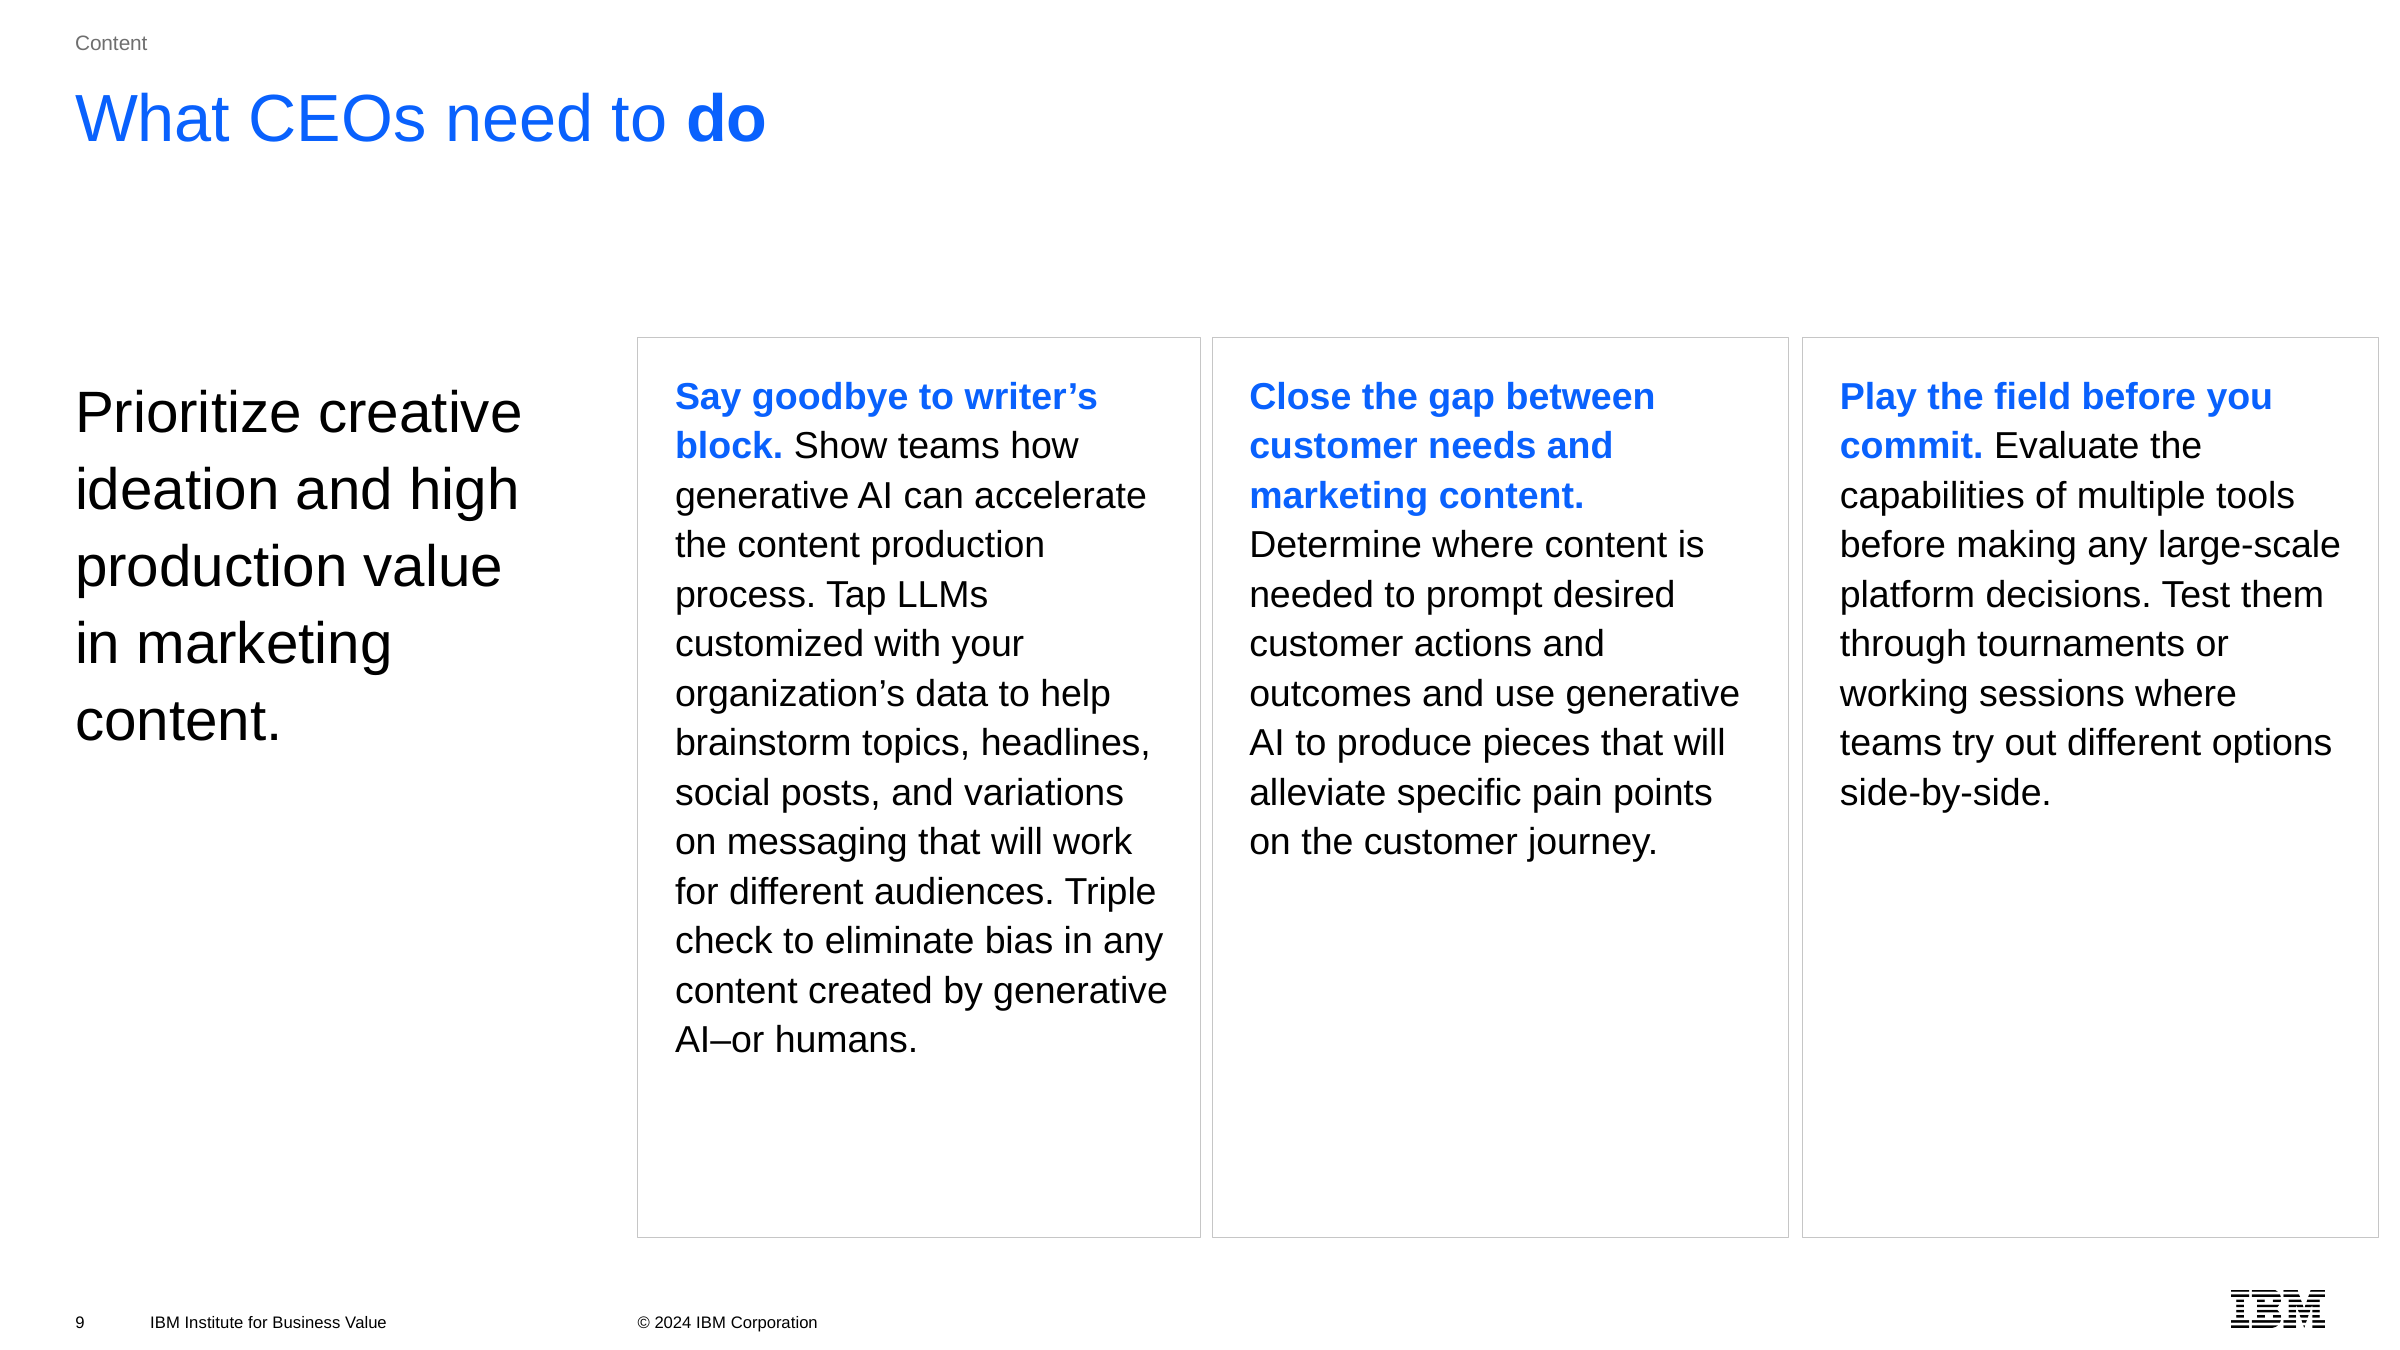

Content
# What CEOs need to do
Prioritize creative ideation and high production value in marketing content.
Say goodbye to writer’s block. Show teams how generative AI can accelerate the content production process. Tap LLMs customized with your organization’s data to help brainstorm topics, headlines, social posts, and variations on messaging that will work for different audiences. Triple check to eliminate bias in any content created by generative AI–or humans.
Close the gap between customer needs and marketing content. Determine where content is needed to prompt desired customer actions and outcomes and use generative AI to produce pieces that will alleviate specific pain points on the customer journey.
Play the field before you commit. Evaluate the capabilities of multiple tools before making any large-scale platform decisions. Test them through tournaments or working sessions where teams try out different options side-by-side.